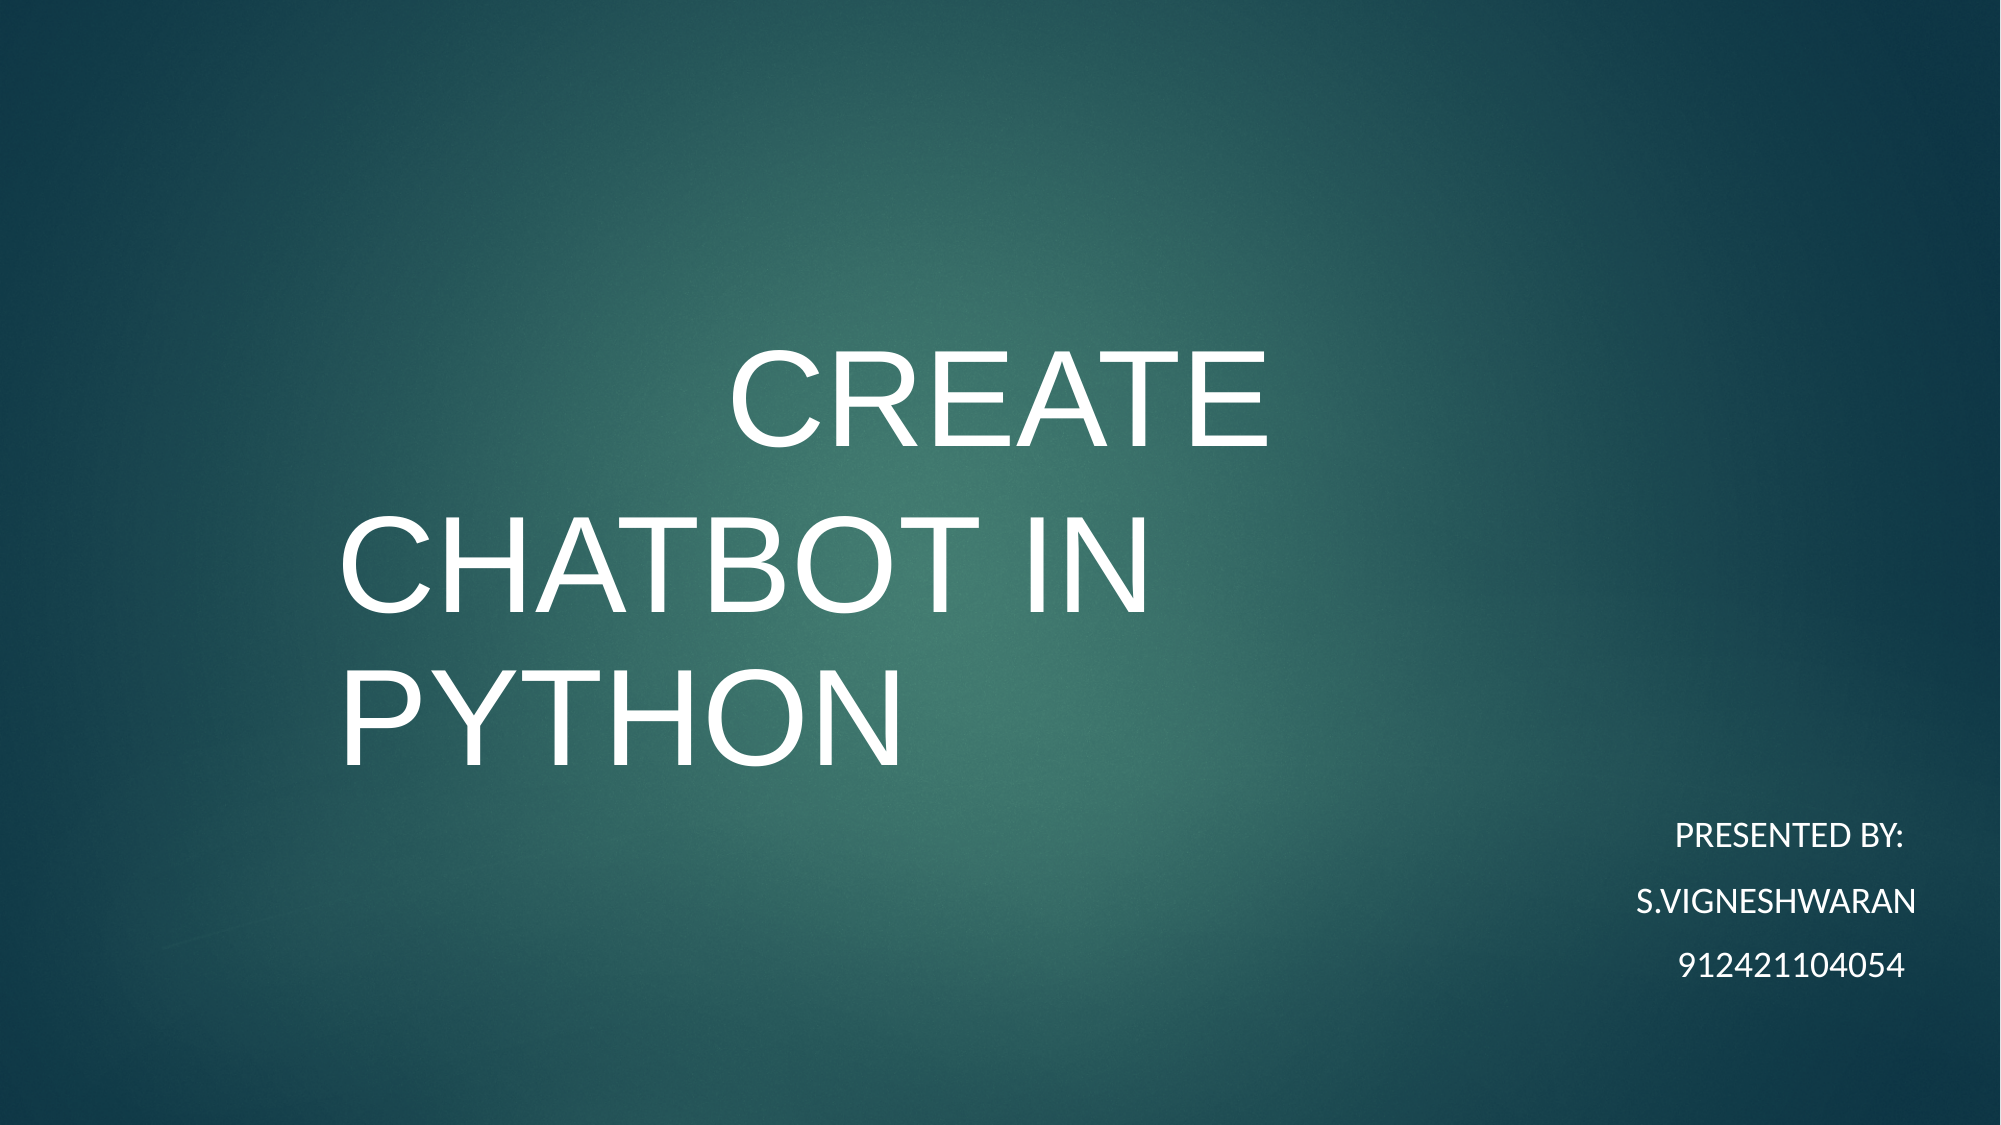

CREATE
CHATBOT IN PYTHON
PRESENTED BY:
S.VIGNESHWARAN
912421104054